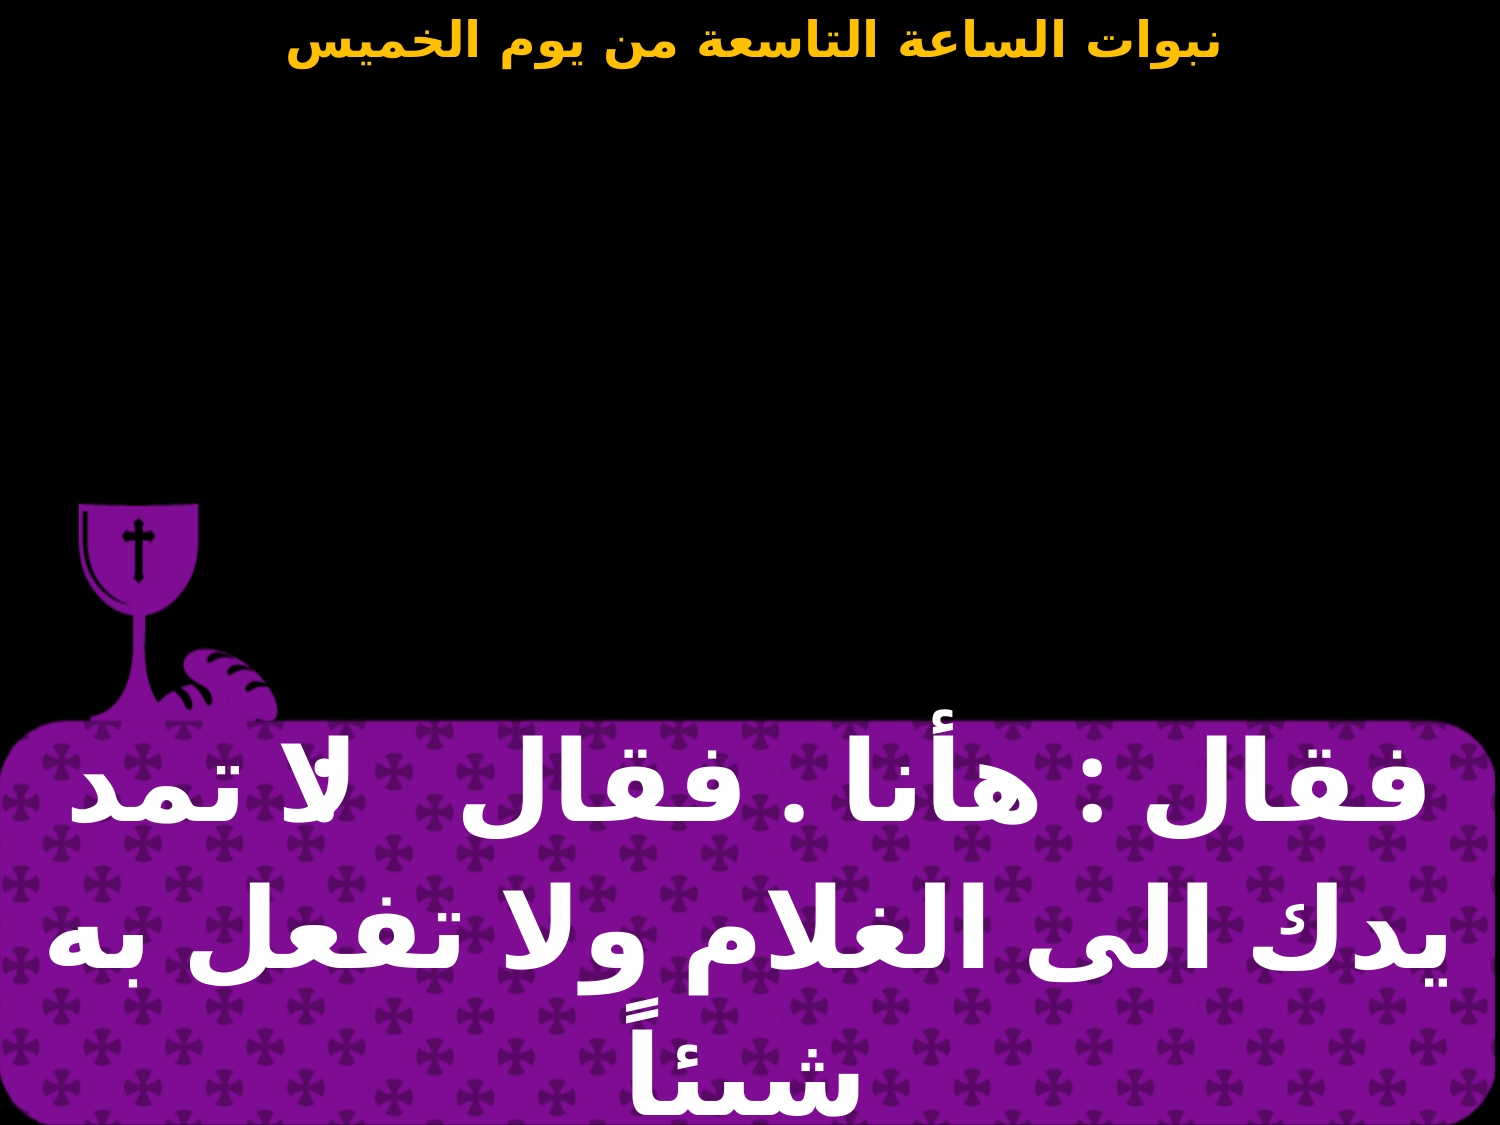

| فقال : هأنا . فقال : لا تمد يدك الى الغلام ولا تفعل به شيئاً |
| --- |